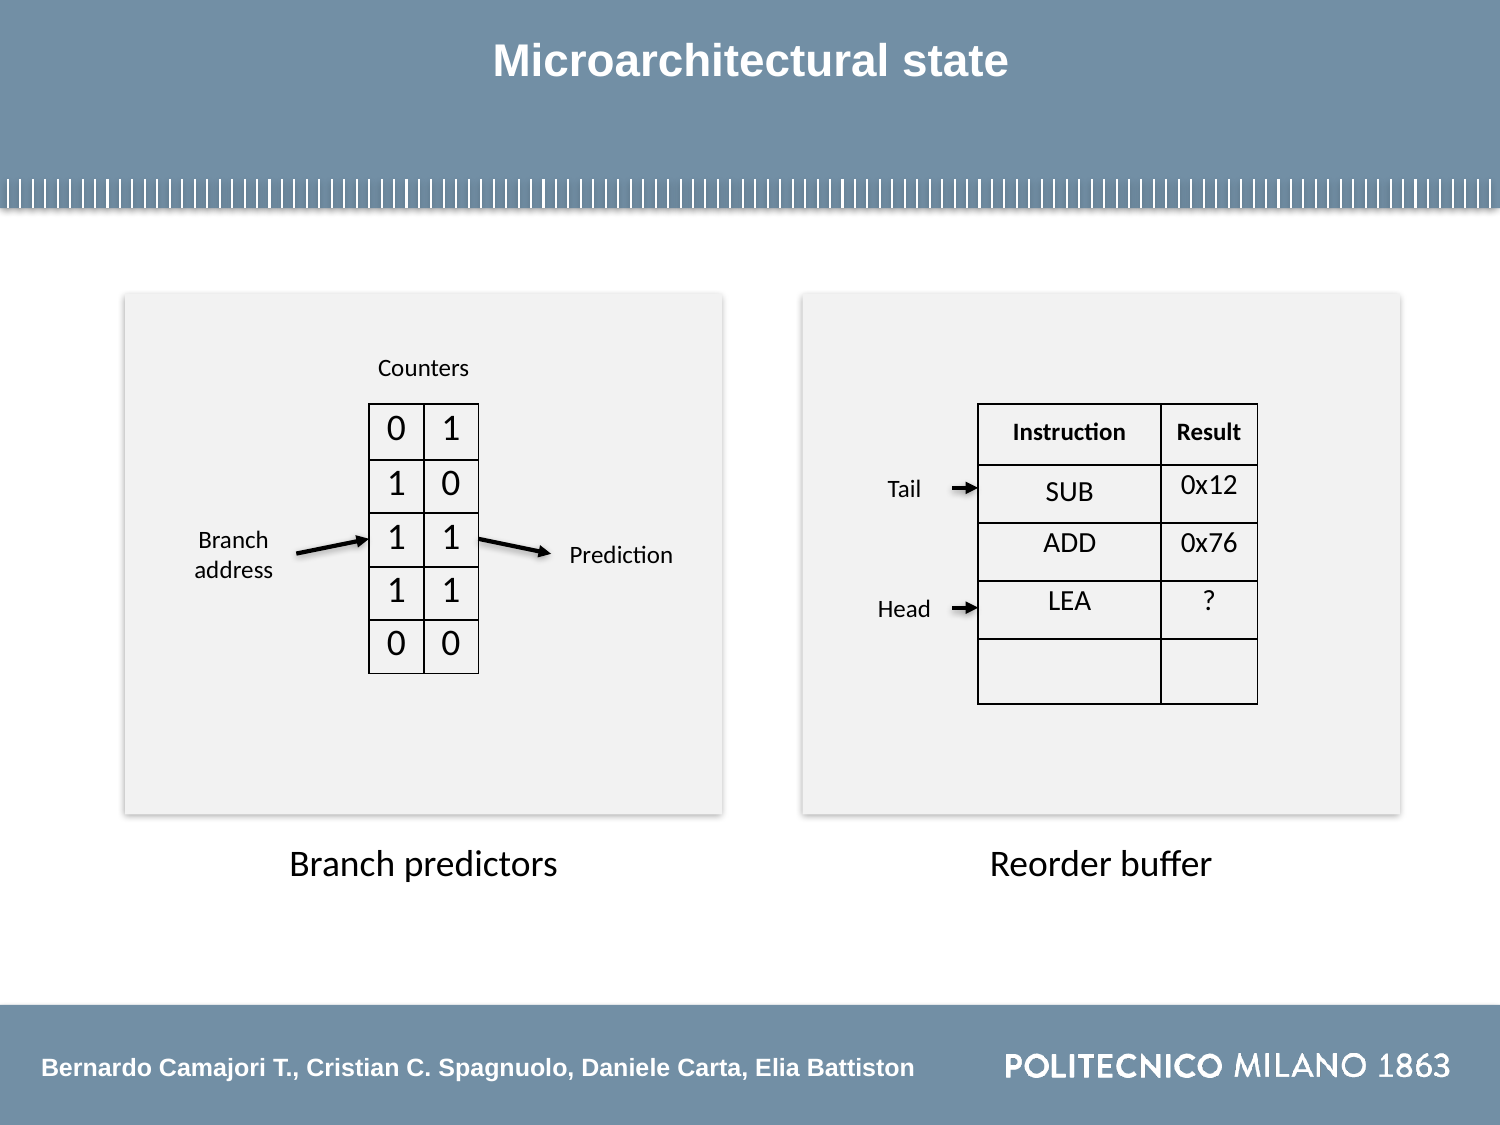

# Microarchitectural state

Counters
| Instruction | Result |
| --- | --- |
| SUB | 0x12 |
| ADD | 0x76 |
| LEA | ? |
|  |  |
| 0 | 1 |
| --- | --- |
| 1 | 0 |
| 1 | 1 |
| 1 | 1 |
| 0 | 0 |
Tail
Branch address
Prediction
Head
Branch predictors
Reorder buffer